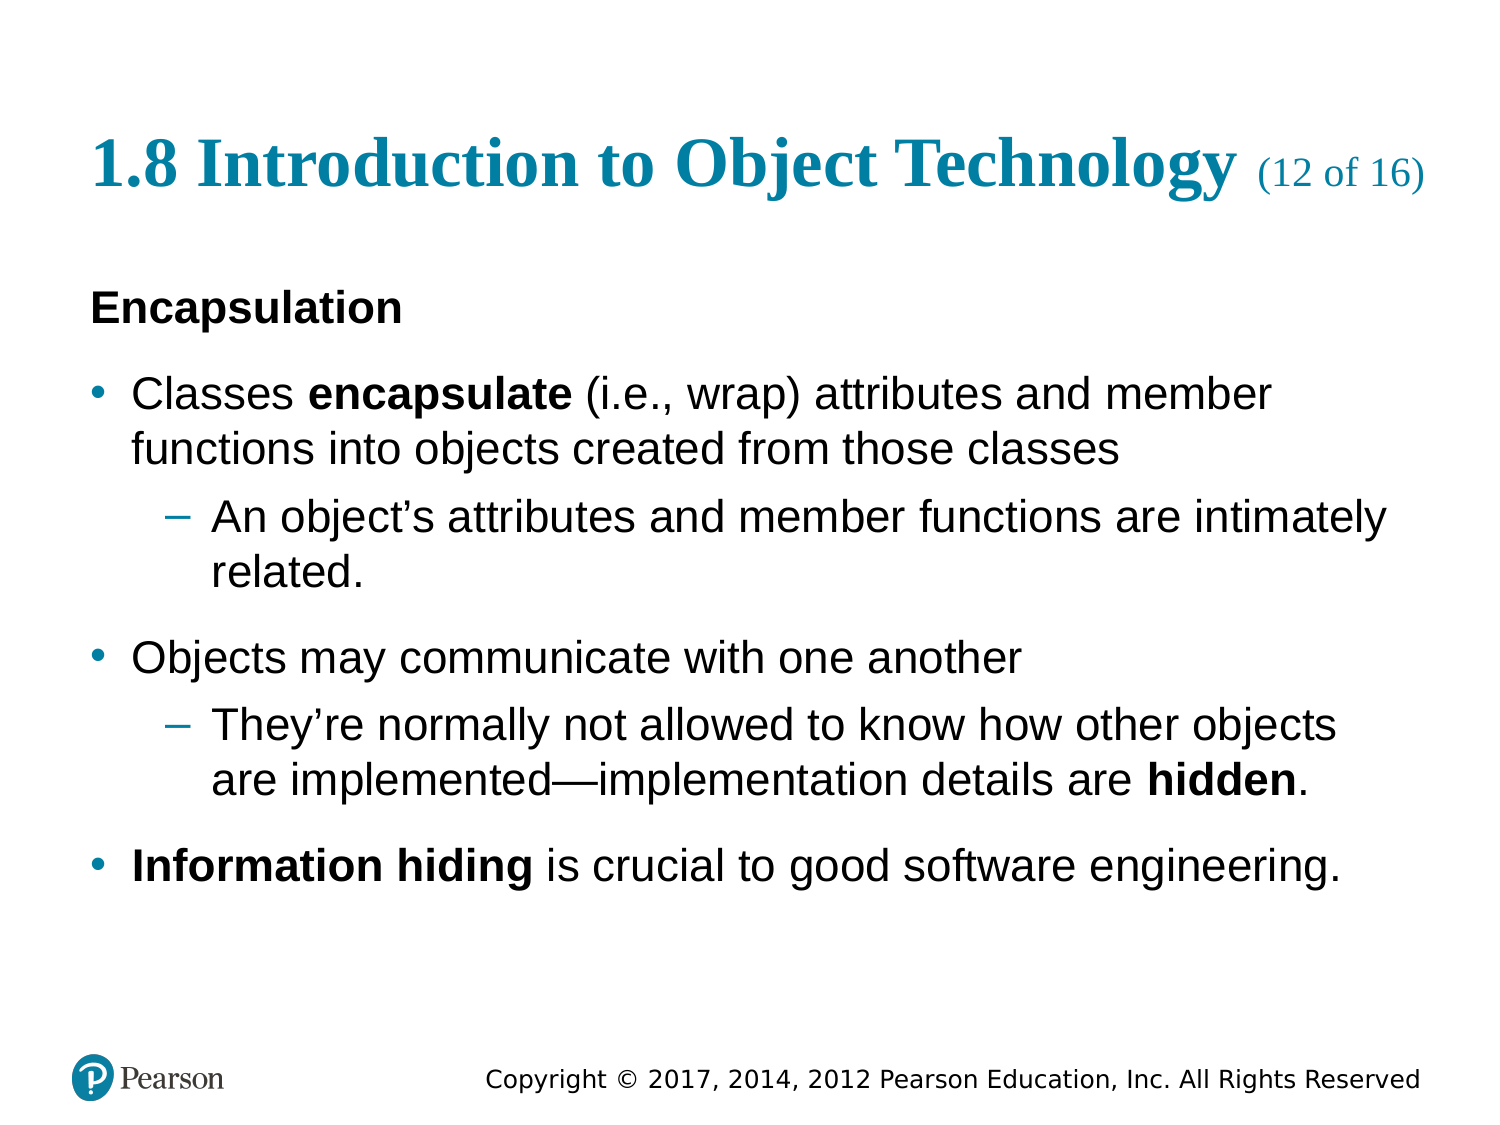

# 1.8 Introduction to Object Technology (12 of 16)
Encapsulation
Classes encapsulate (i.e., wrap) attributes and member functions into objects created from those classes
An object’s attributes and member functions are intimately related.
Objects may communicate with one another
They’re normally not allowed to know how other objects are implemented—implementation details are hidden.
Information hiding is crucial to good software engineering.